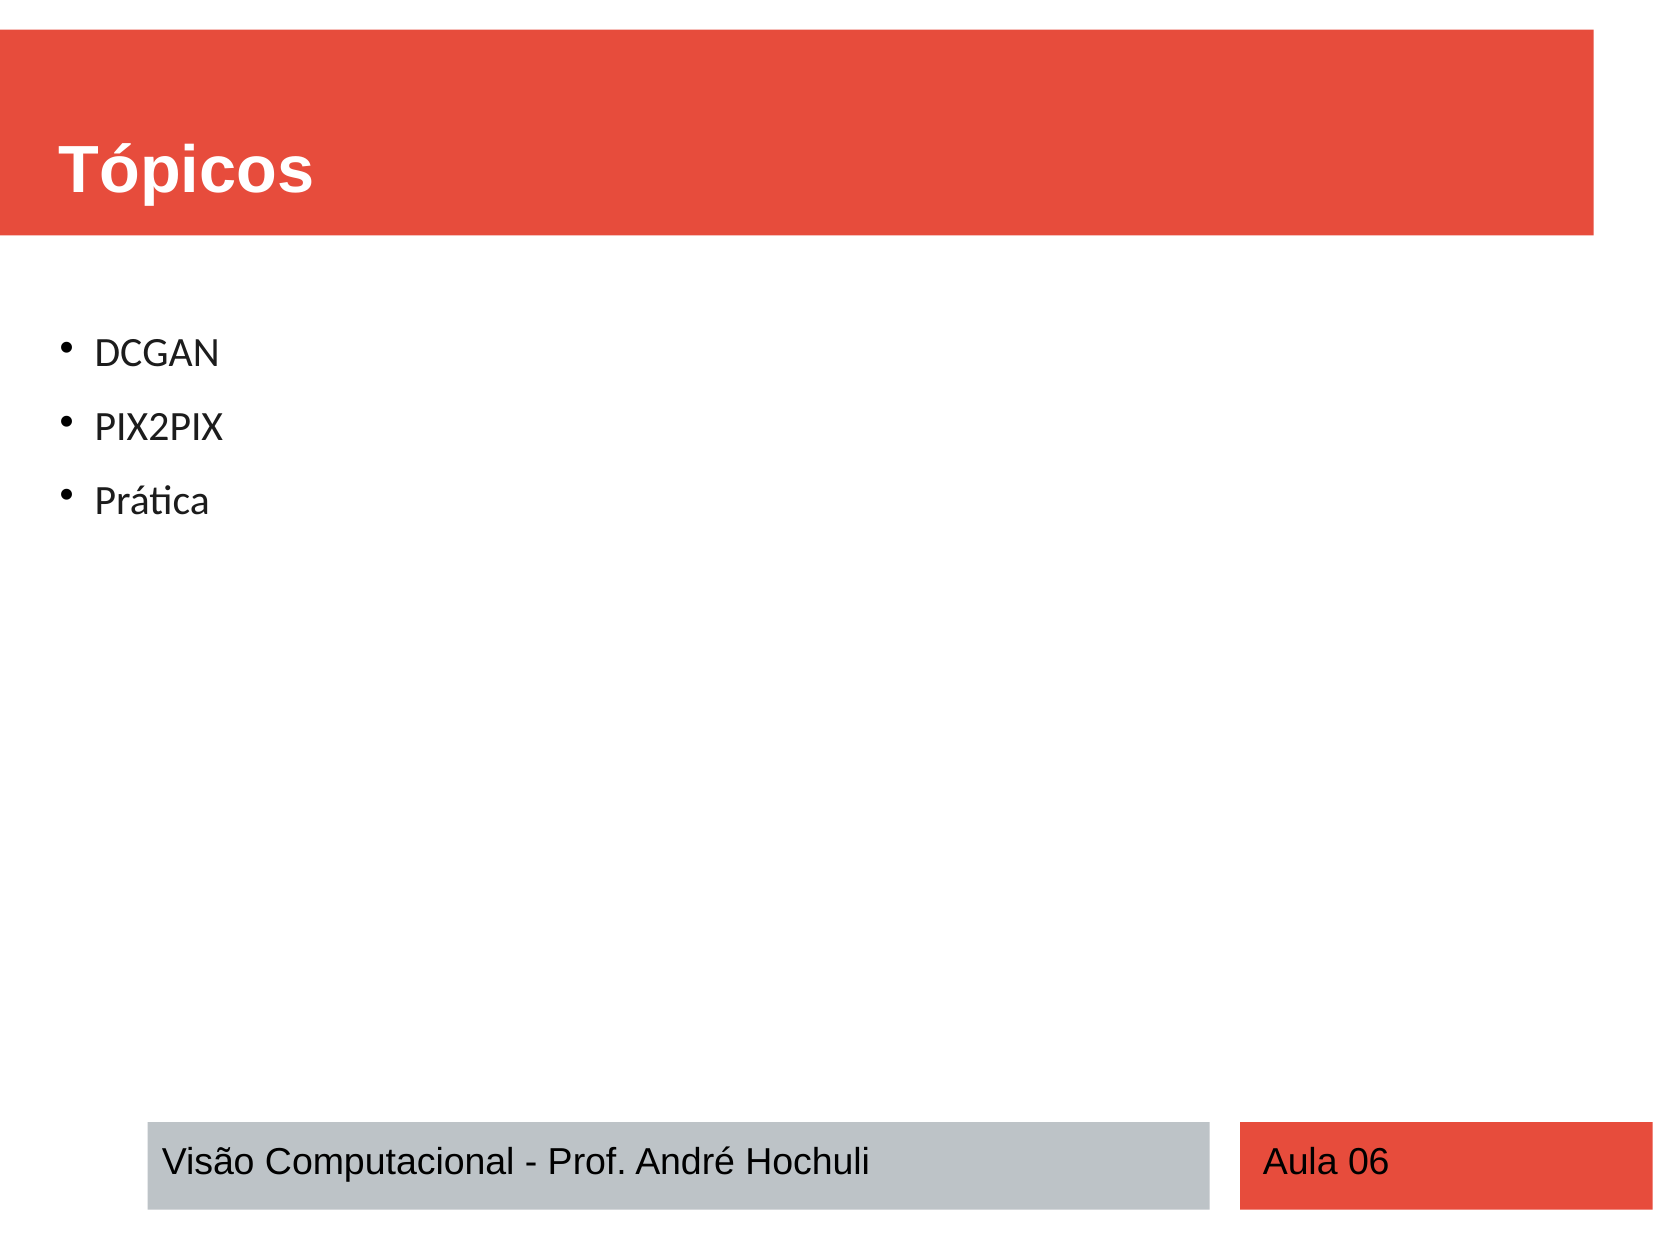

Tópicos
DCGAN
PIX2PIX
Prática
Visão Computacional - Prof. André Hochuli
Aula 06